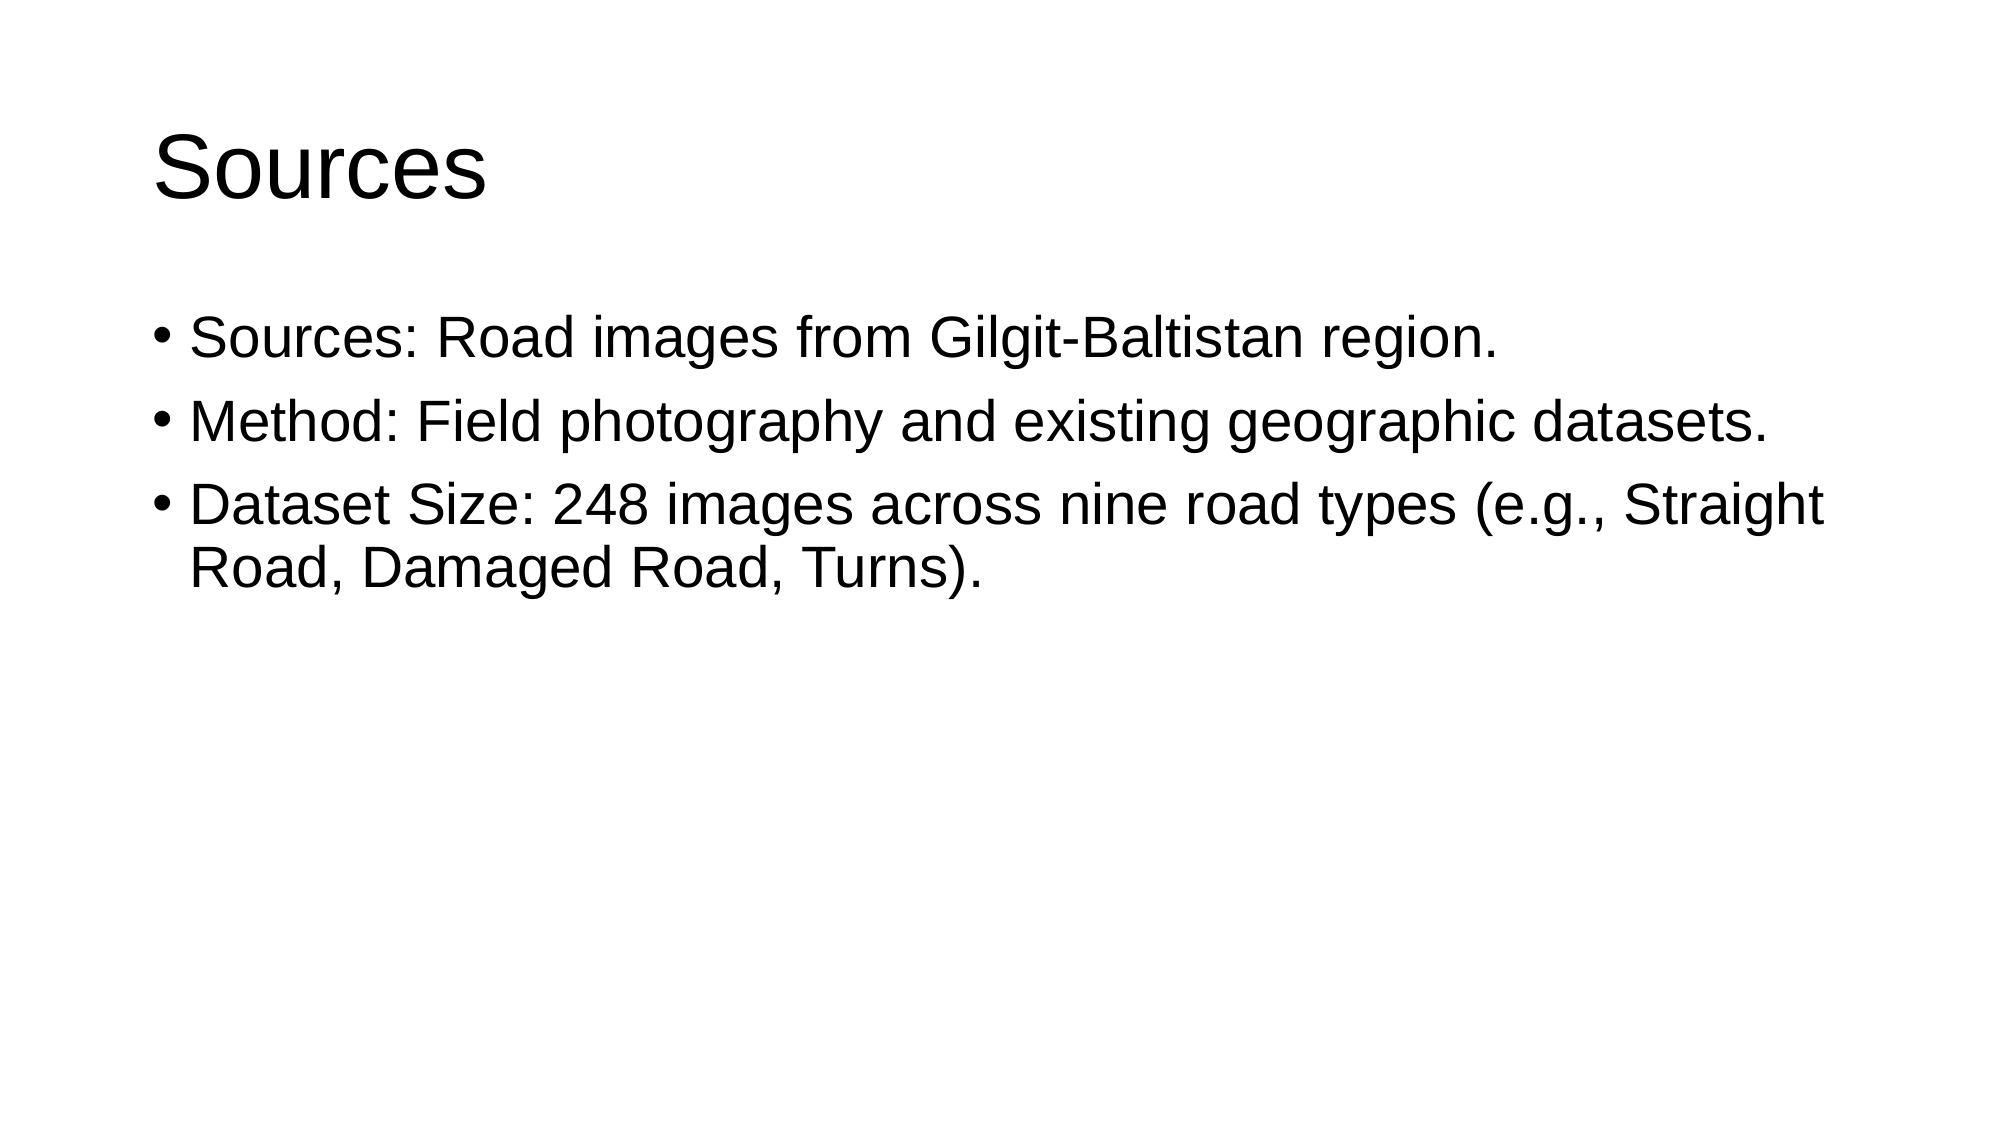

# Sources
Sources: Road images from Gilgit-Baltistan region.
Method: Field photography and existing geographic datasets.
Dataset Size: 248 images across nine road types (e.g., Straight Road, Damaged Road, Turns).